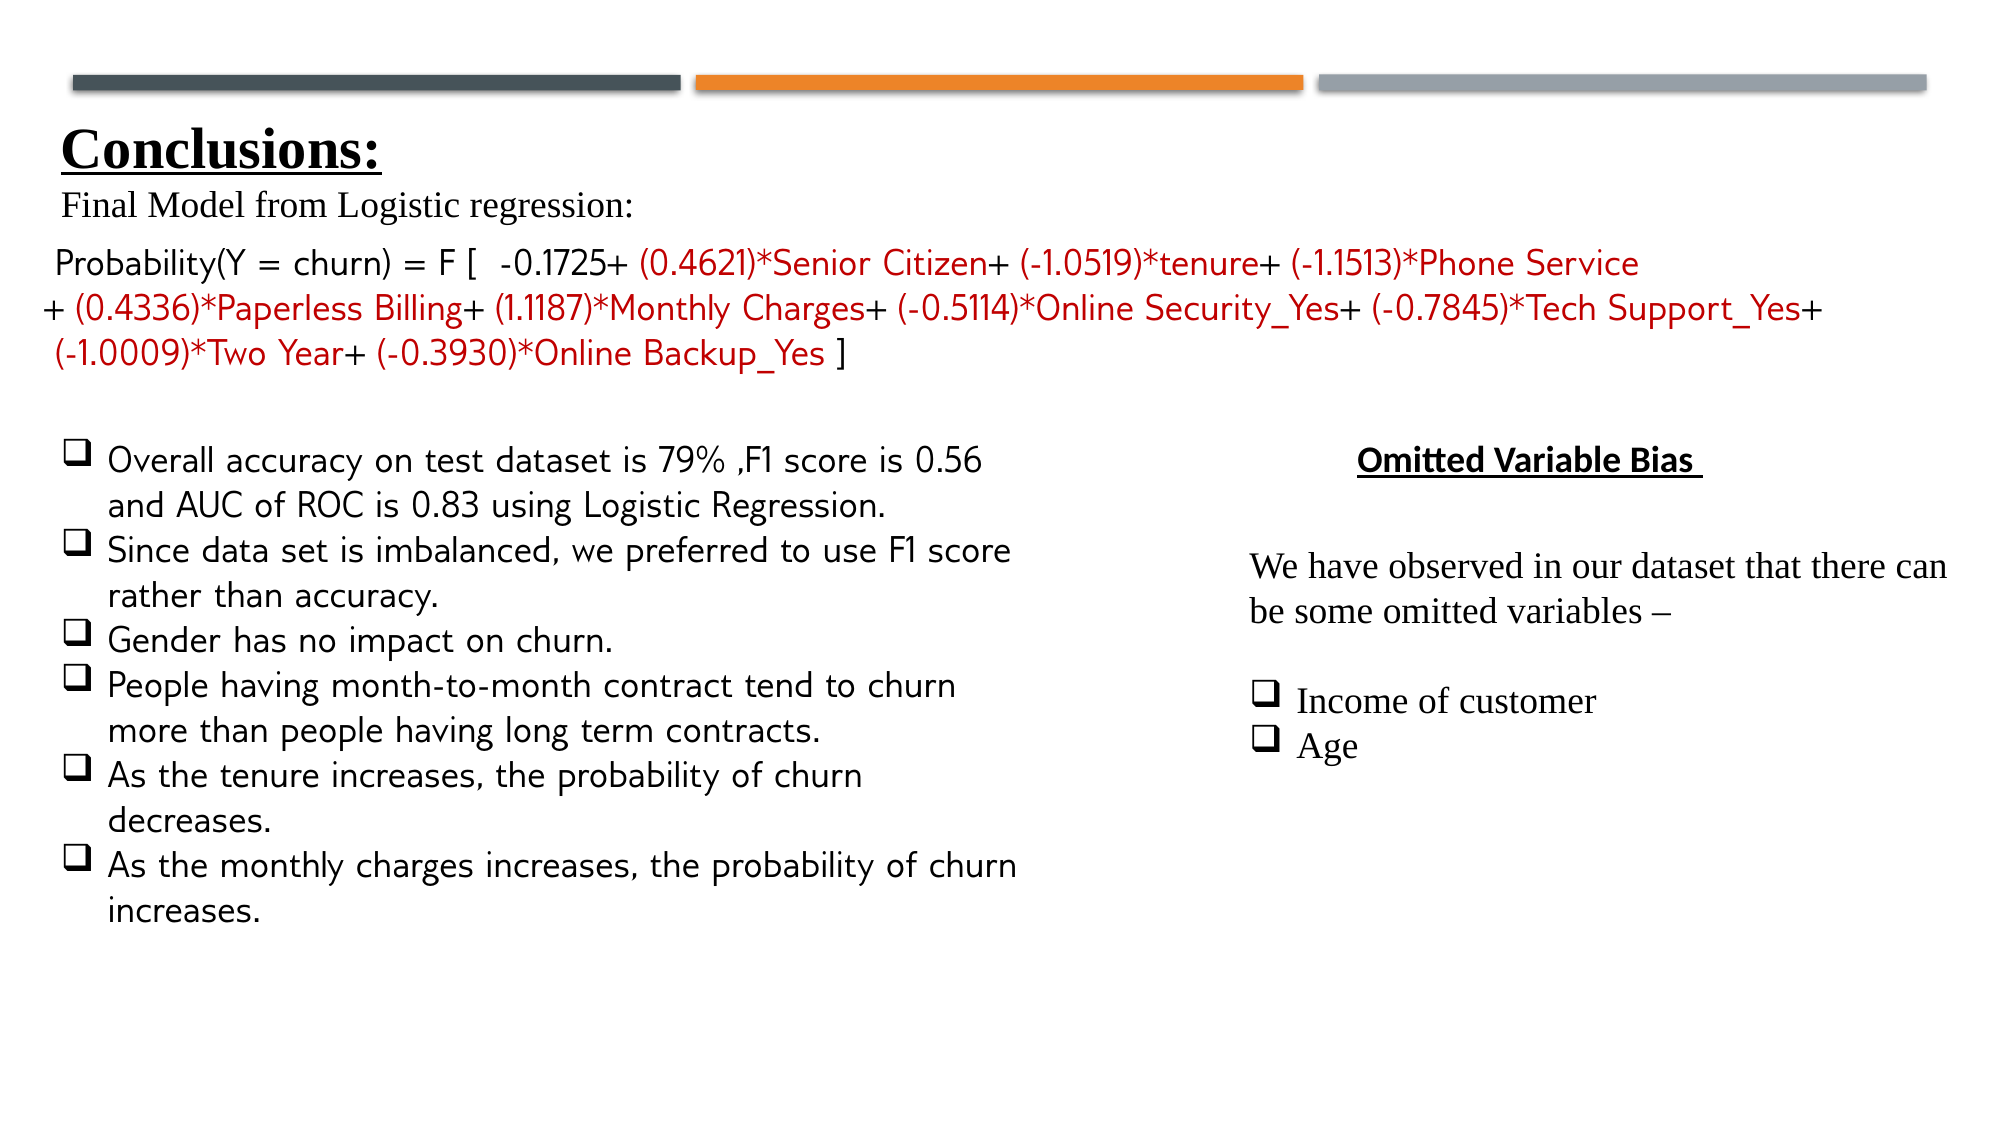

Conclusions:
Final Model from Logistic regression:
 Probability(Y = churn) = F [  -0.1725+ (0.4621)*Senior Citizen+ (-1.0519)*tenure+ (-1.1513)*Phone Service
+ (0.4336)*Paperless Billing+ (1.1187)*Monthly Charges+ (-0.5114)*Online Security_Yes+ (-0.7845)*Tech Support_Yes+
 (-1.0009)*Two Year+ (-0.3930)*Online Backup­_Yes ]
Overall accuracy on test dataset is 79% ,F1 score is 0.56 and AUC of ROC is 0.83 using Logistic Regression.
Since data set is imbalanced, we preferred to use F1 score rather than accuracy.
Gender has no impact on churn.
People having month-to-month contract tend to churn more than people having long term contracts.
As the tenure increases, the probability of churn decreases.
As the monthly charges increases, the probability of churn increases.
Omitted Variable Bias
We have observed in our dataset that there can be some omitted variables –

Income of customer
Age